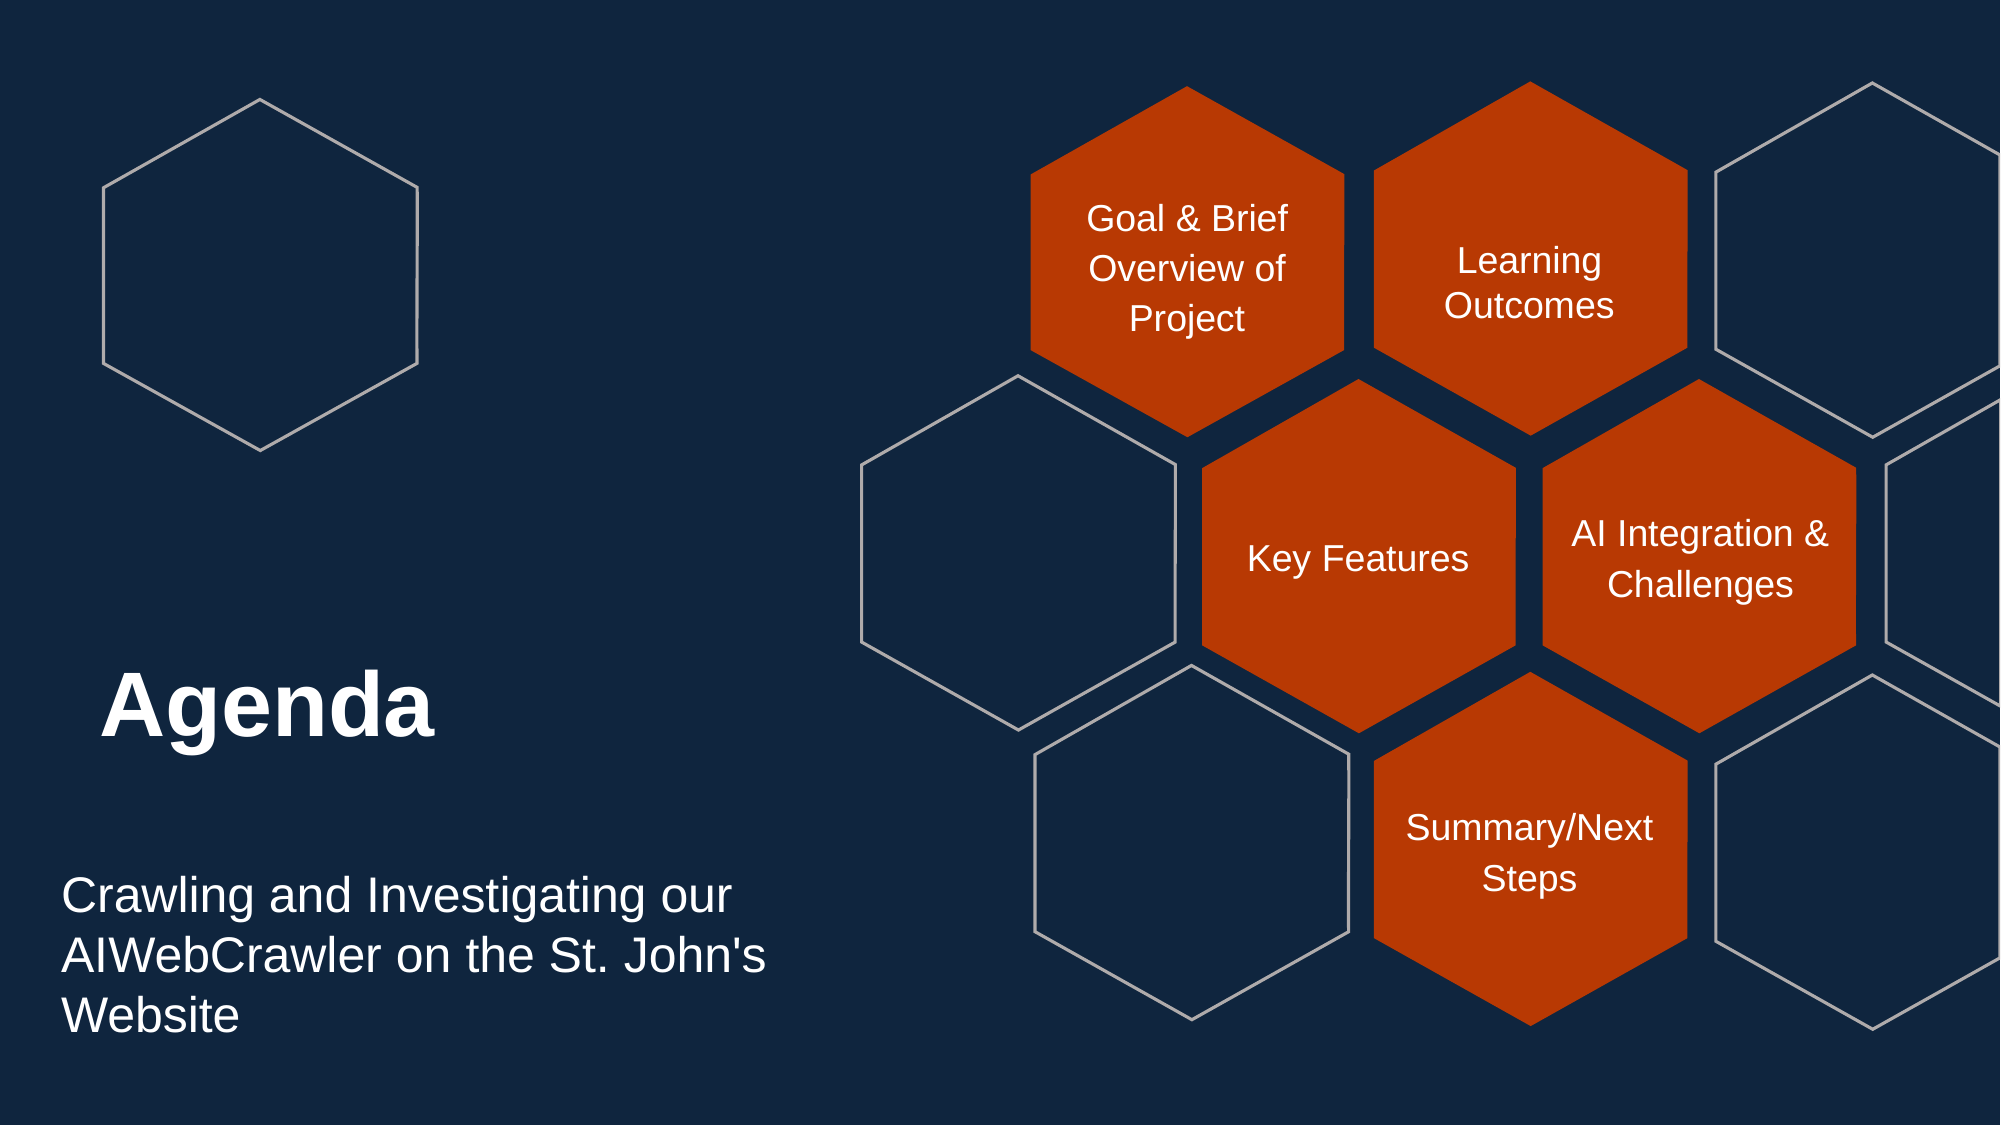

Goal & Brief Overview of Project
Learning Outcomes
AI Integration & Challenges
Key Features
# Agenda
Summary/Next Steps
Crawling and Investigating our AIWebCrawler on the St. John's Website